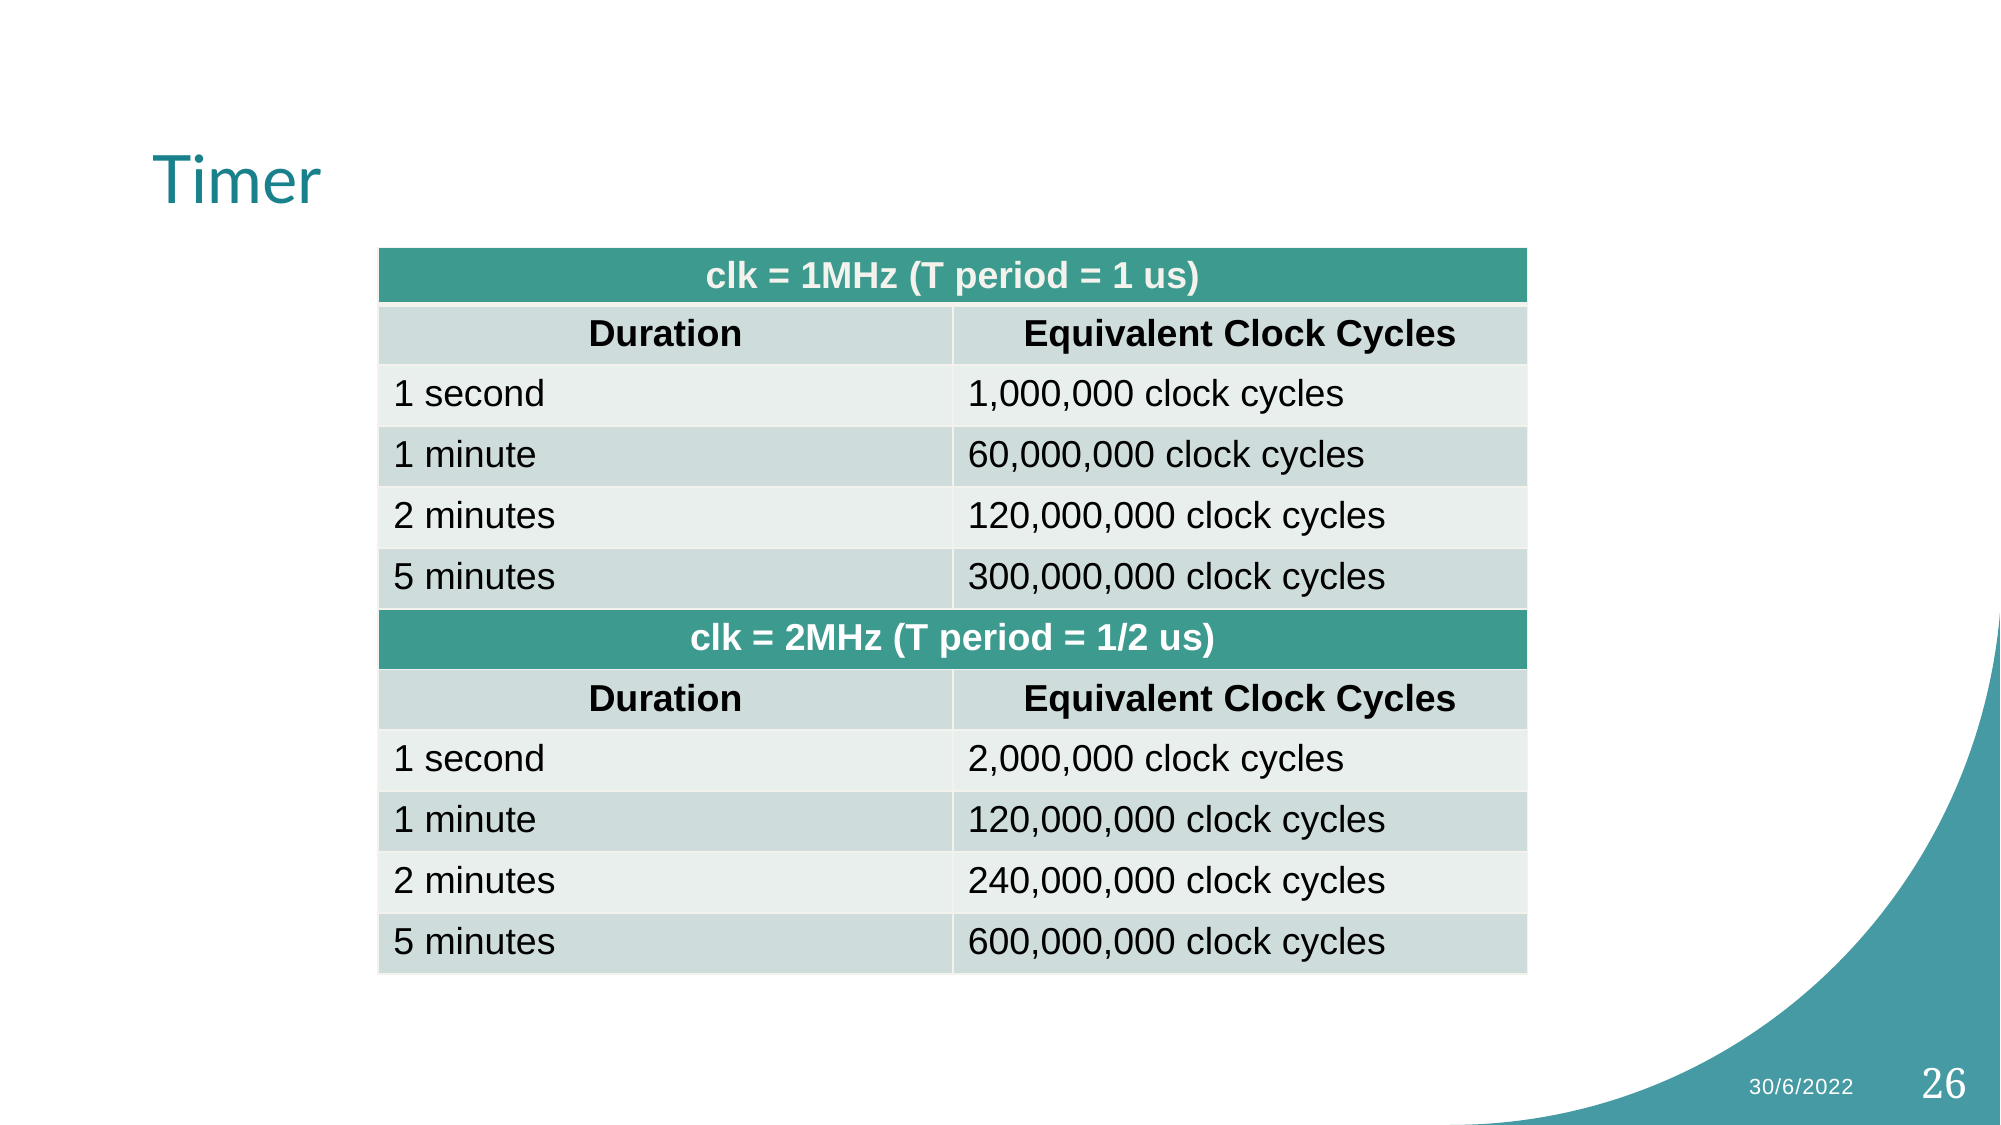

# Timer
| clk = 1MHz (T period = 1 us) |  |
| --- | --- |
| Duration | Equivalent Clock Cycles |
| 1 second | 1,000,000 clock cycles |
| 1 minute | 60,000,000 clock cycles |
| 2 minutes | 120,000,000 clock cycles |
| 5 minutes | 300,000,000 clock cycles |
| clk = 2MHz (T period = 1/2 us) |  |
| Duration | Equivalent Clock Cycles |
| 1 second | 2,000,000 clock cycles |
| 1 minute | 120,000,000 clock cycles |
| 2 minutes | 240,000,000 clock cycles |
| 5 minutes | 600,000,000 clock cycles |
30/6/2022
26